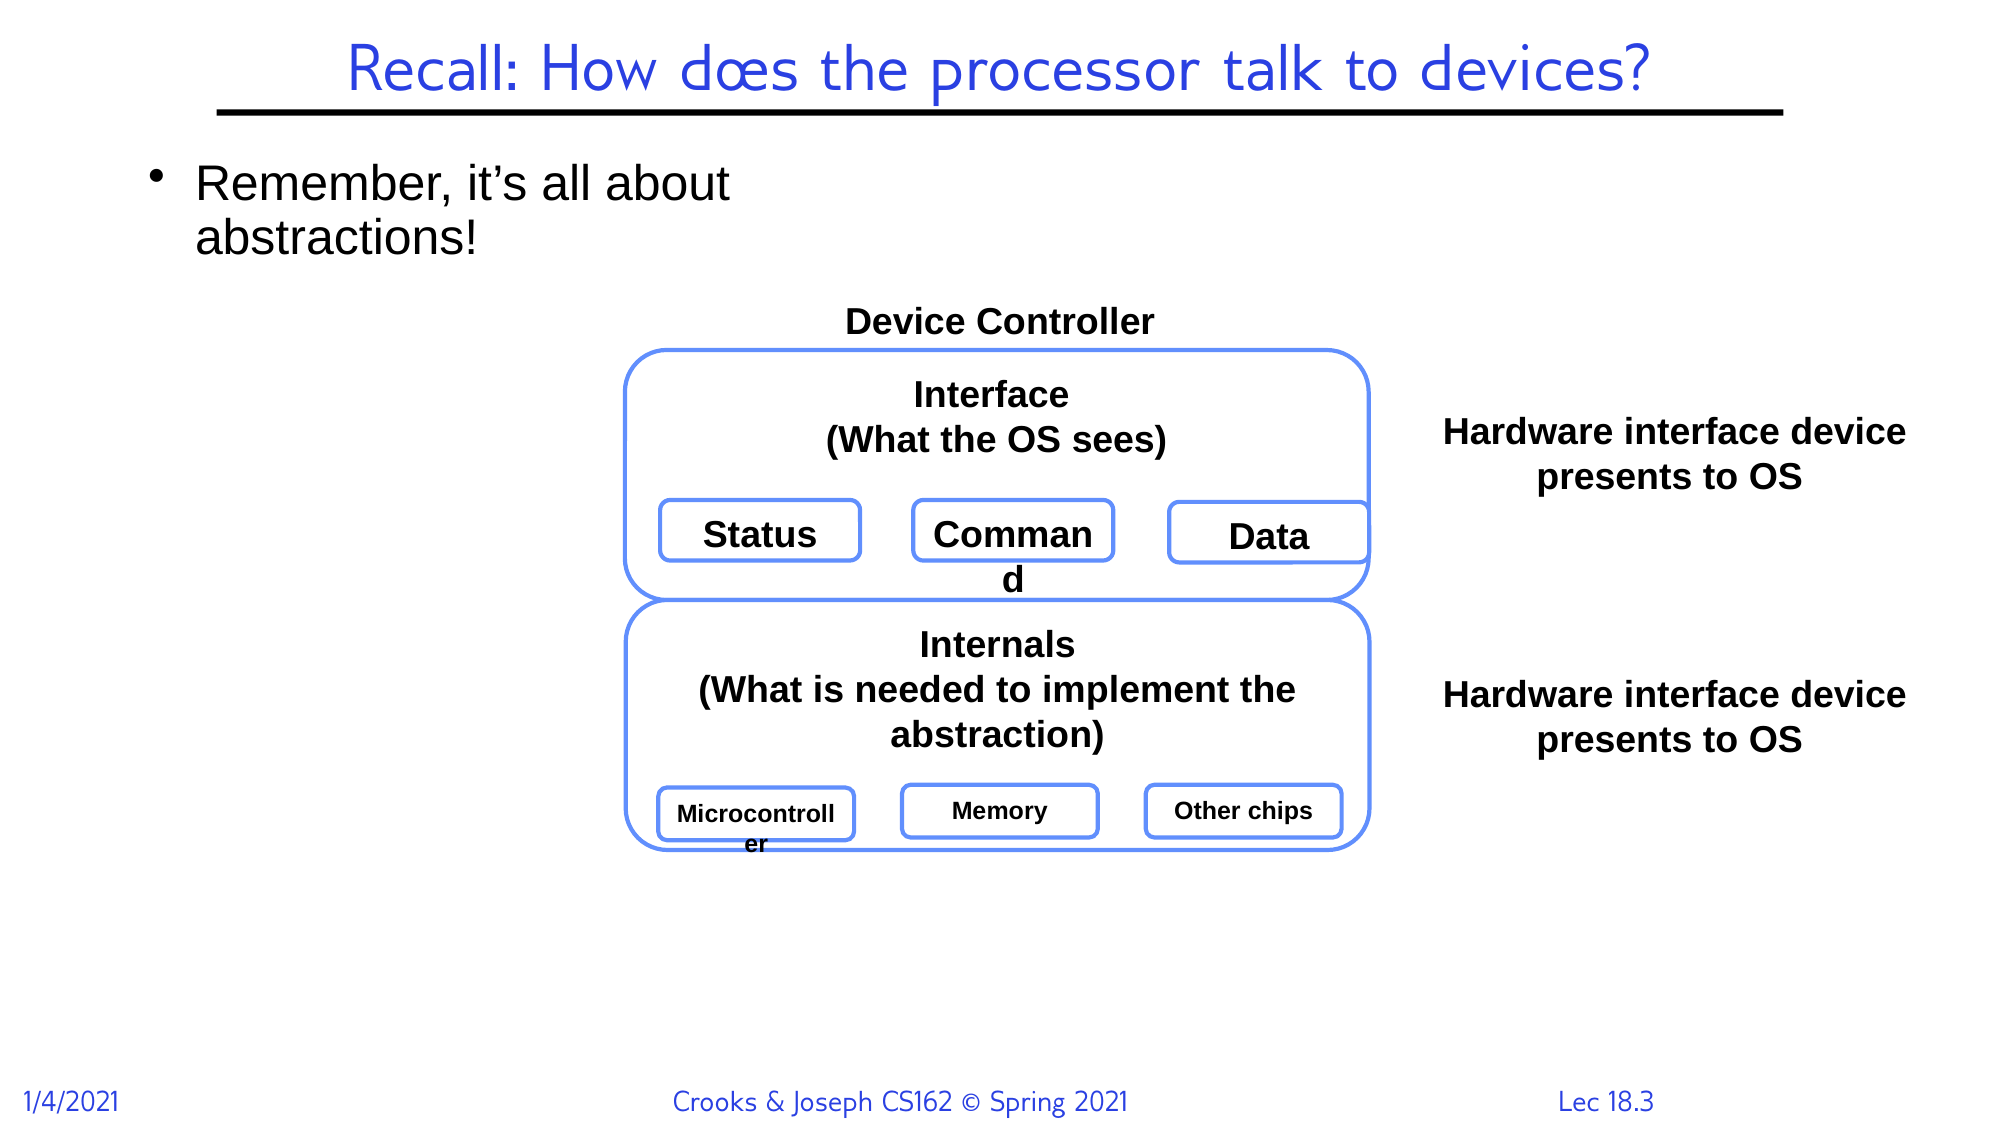

# Recall: How does the processor talk to devices?
Remember, it’s all about abstractions!
Device Controller
Interface
(What the OS sees)
Hardware interface device presents to OS
Status
Command
Data
Internals
(What is needed to implement the abstraction)
Hardware interface device presents to OS
Other chips
Memory
Microcontroller